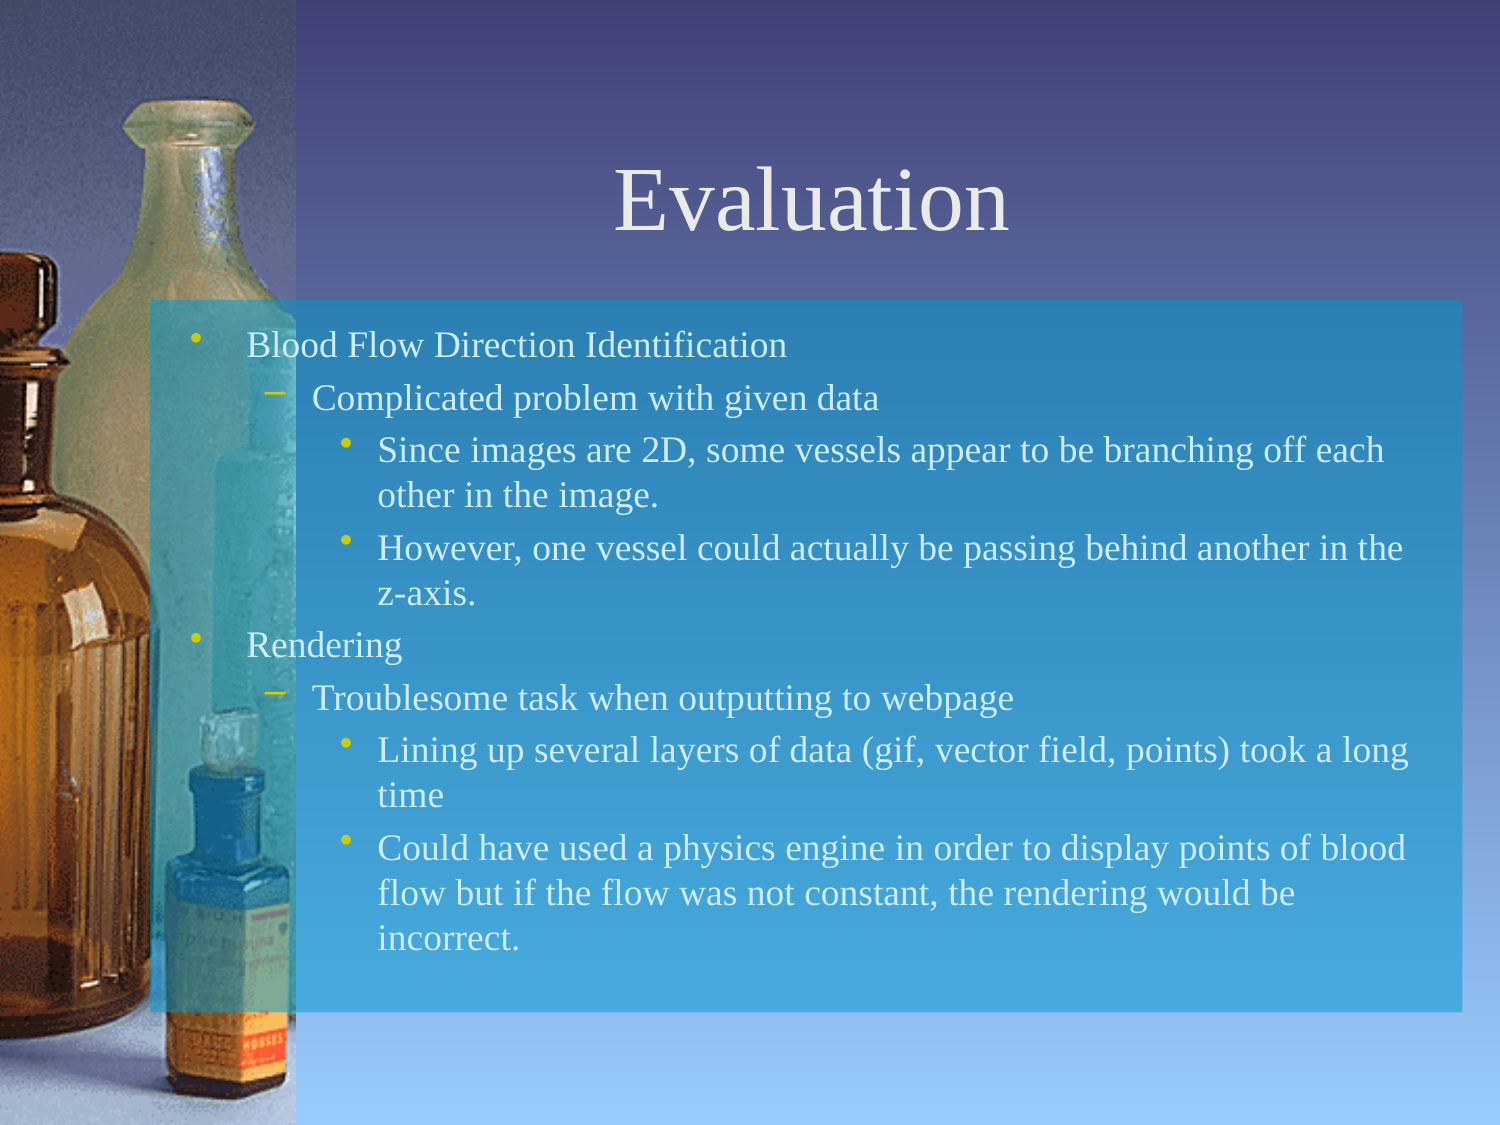

# Evaluation
Blood Flow Direction Identification
Complicated problem with given data
Since images are 2D, some vessels appear to be branching off each other in the image.
However, one vessel could actually be passing behind another in the z-axis.
Rendering
Troublesome task when outputting to webpage
Lining up several layers of data (gif, vector field, points) took a long time
Could have used a physics engine in order to display points of blood flow but if the flow was not constant, the rendering would be incorrect.